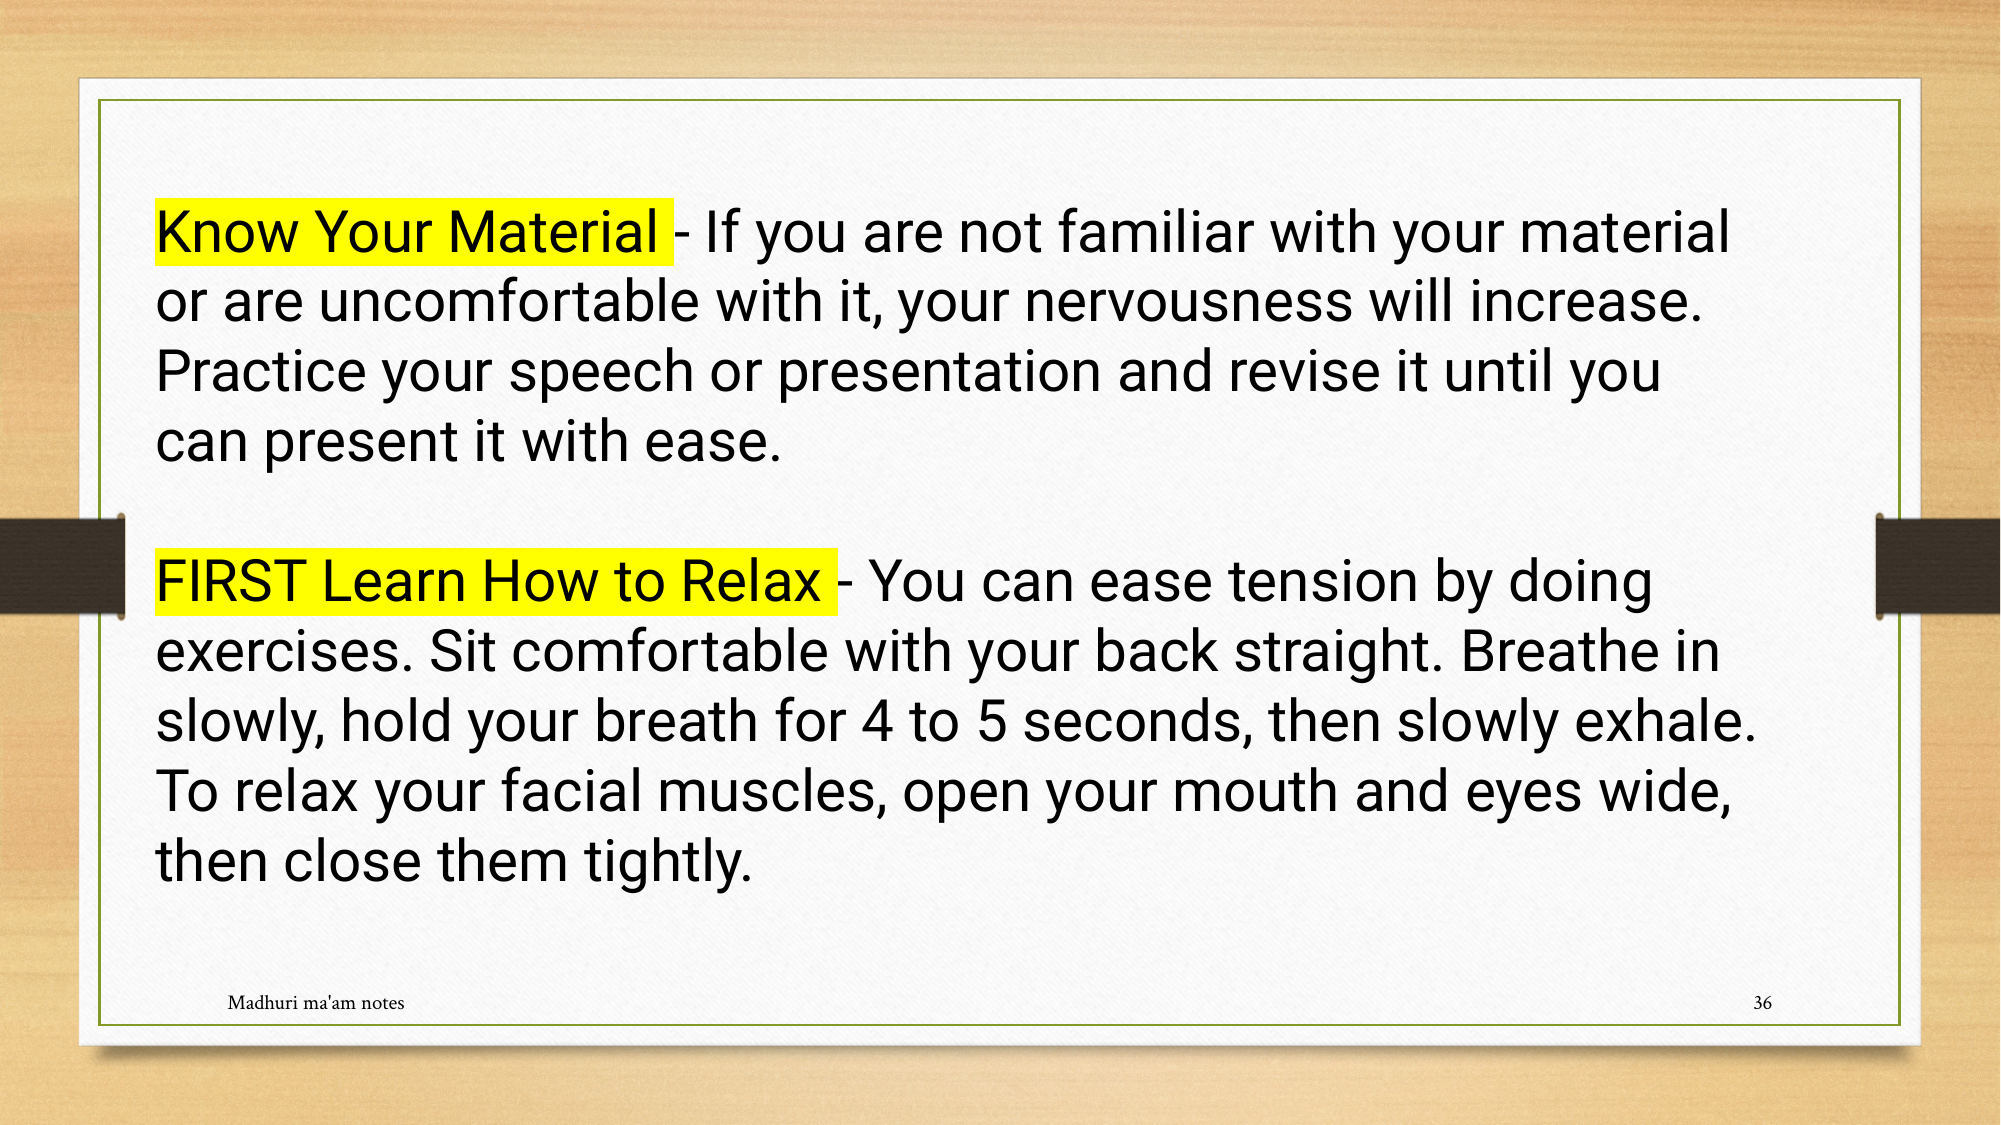

Know Your Material - If you are not familiar with your material or are uncomfortable with it, your nervousness will increase. Practice your speech or presentation and revise it until you can present it with ease.

FIRST Learn How to Relax - You can ease tension by doing exercises. Sit comfortable with your back straight. Breathe in slowly, hold your breath for 4 to 5 seconds, then slowly exhale. To relax your facial muscles, open your mouth and eyes wide, then close them tightly.
Madhuri ma'am notes
36